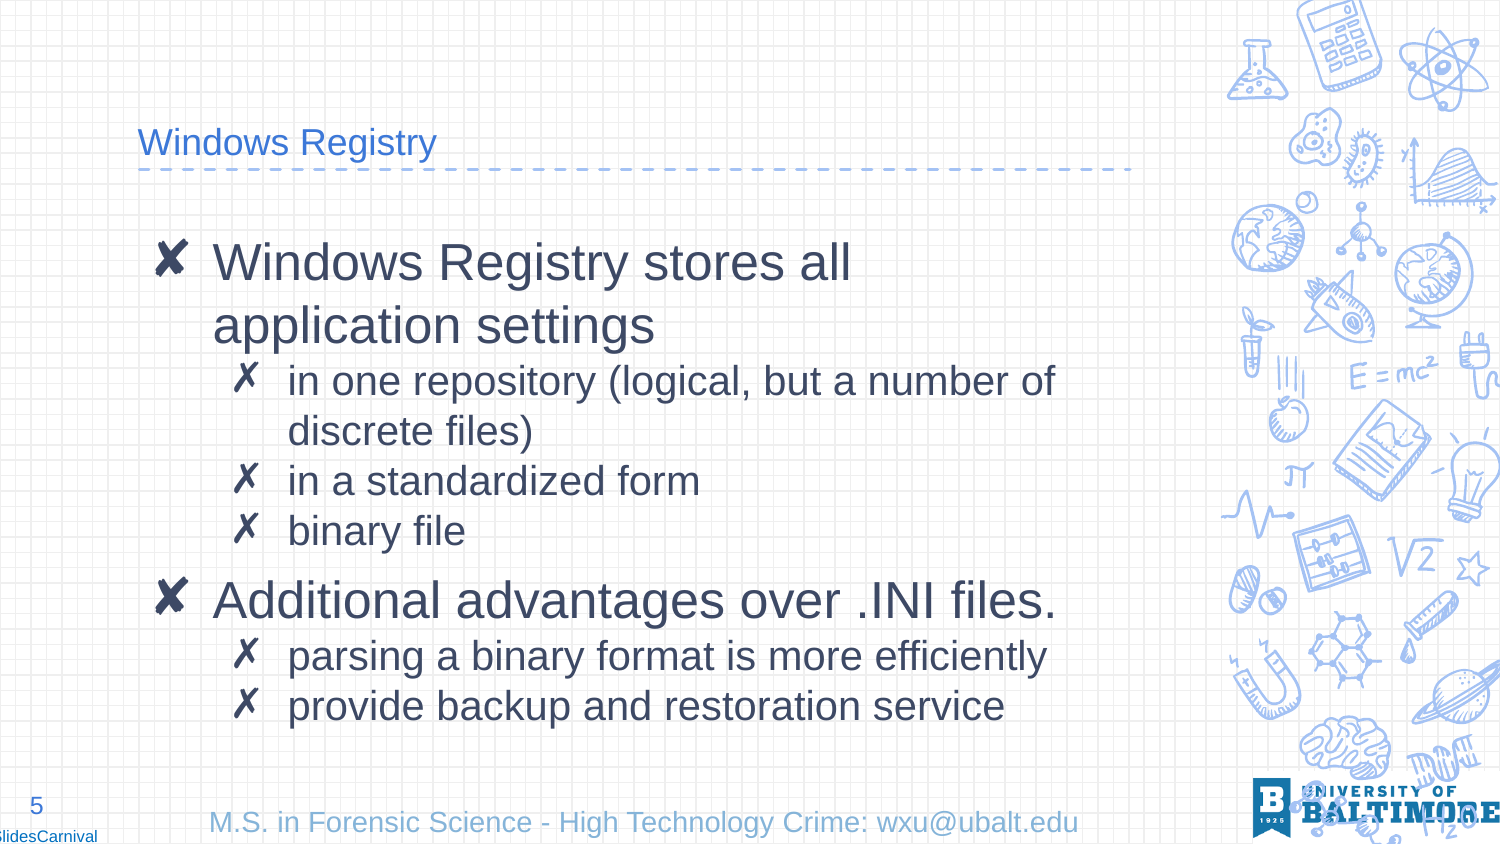

# Windows Registry
Windows Registry stores all application settings
in one repository (logical, but a number of discrete files)
in a standardized form
binary file
Additional advantages over .INI files.
parsing a binary format is more efficiently
provide backup and restoration service
5